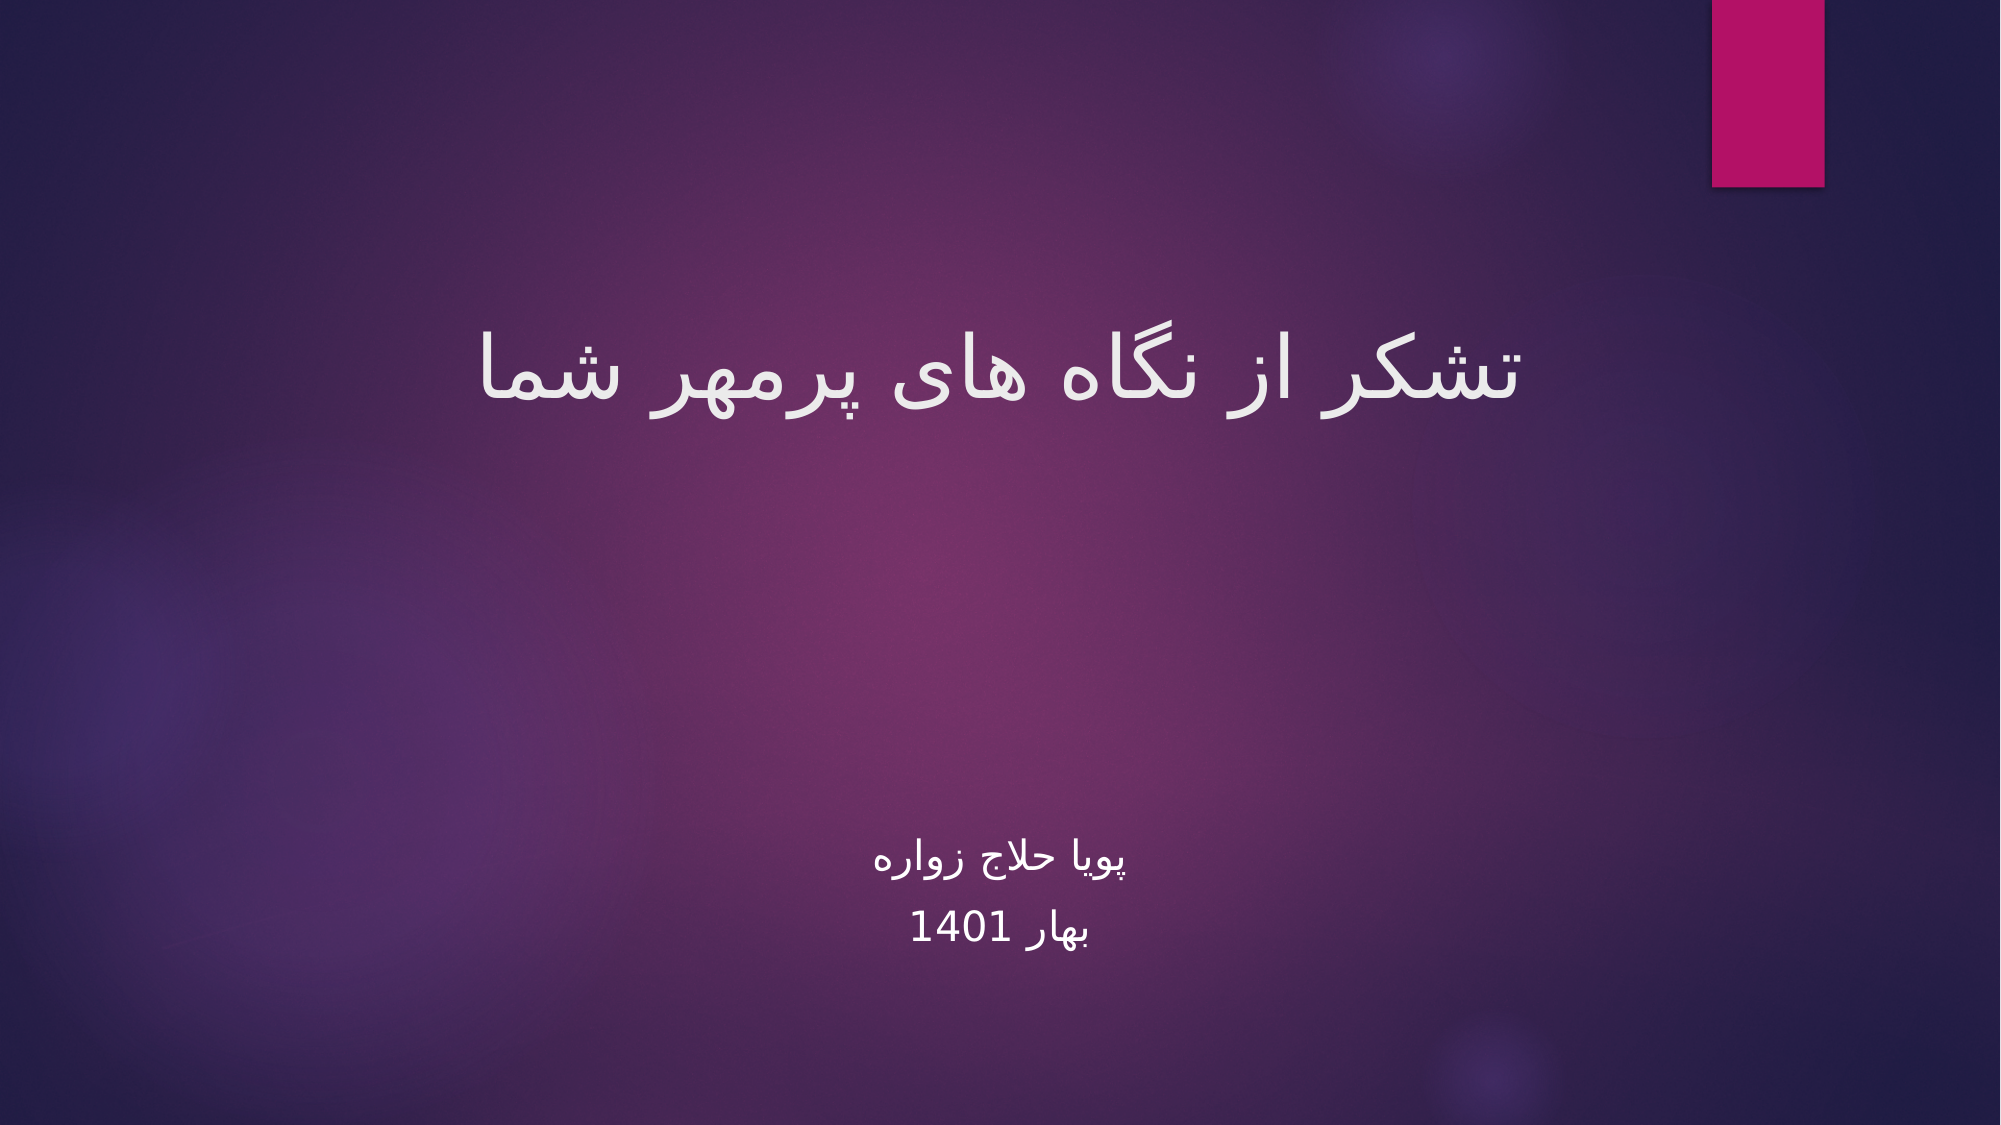

# تشکر از نگاه های پرمهر شما
پویا حلاج زواره
بهار 1401